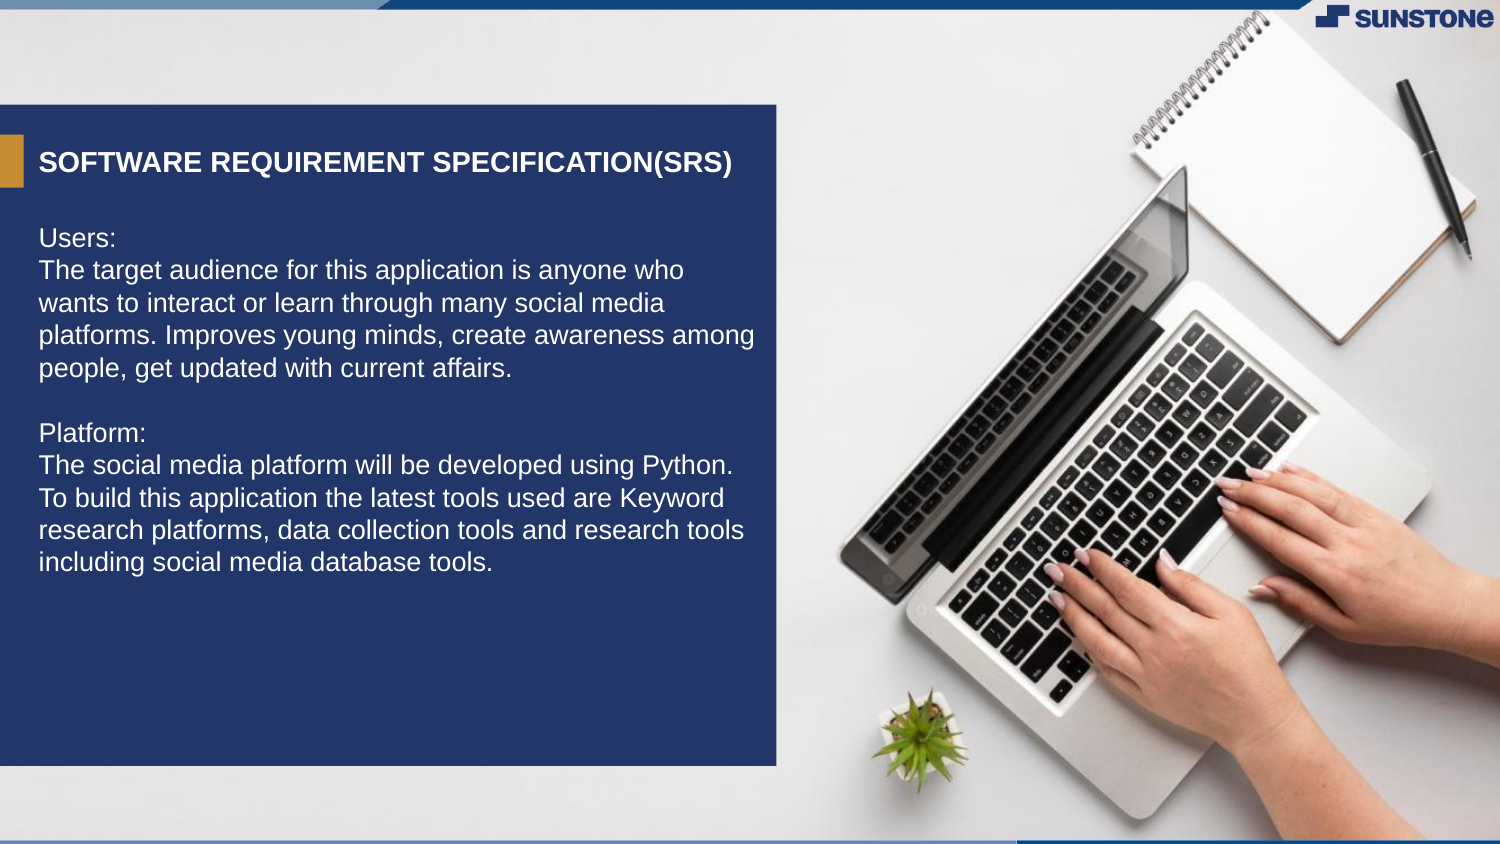

# SOFTWARE REQUIREMENT SPECIFICATION(SRS)
Users:
The target audience for this application is anyone who wants to interact or learn through many social media platforms. Improves young minds, create awareness among people, get updated with current affairs.

Platform:
The social media platform will be developed using Python. To build this application the latest tools used are Keyword research platforms, data collection tools and research tools including social media database tools.